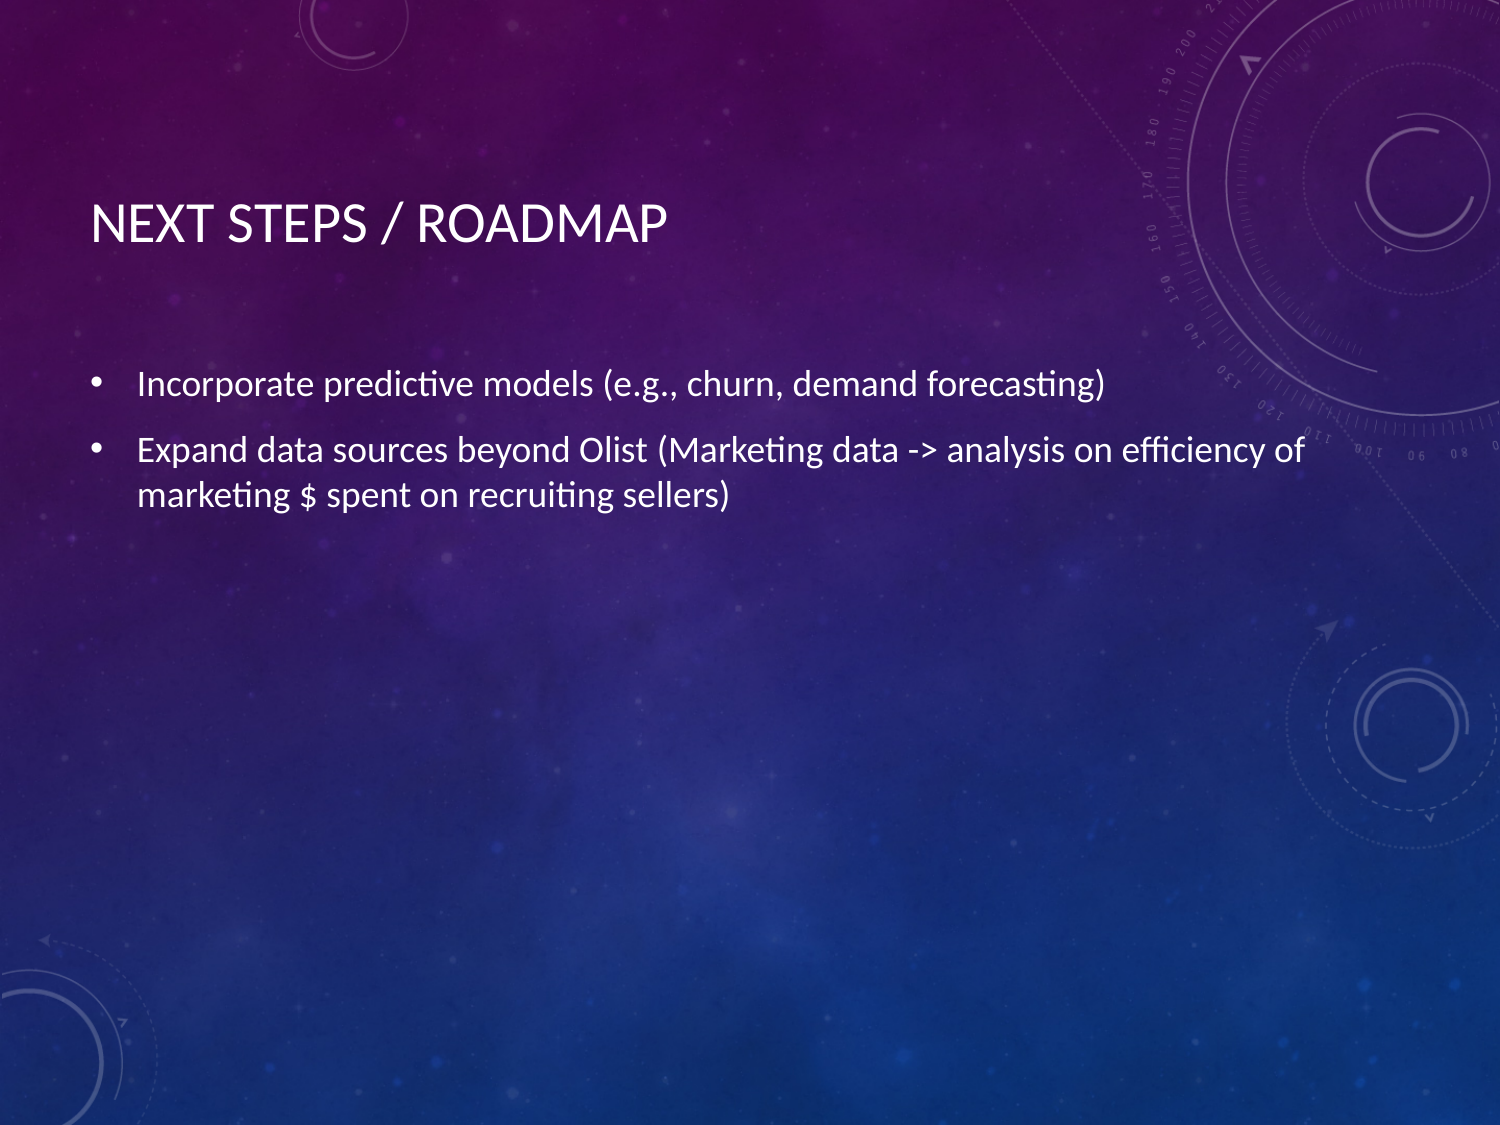

# Next Steps / Roadmap
Incorporate predictive models (e.g., churn, demand forecasting)
Expand data sources beyond Olist (Marketing data -> analysis on efficiency of marketing $ spent on recruiting sellers)